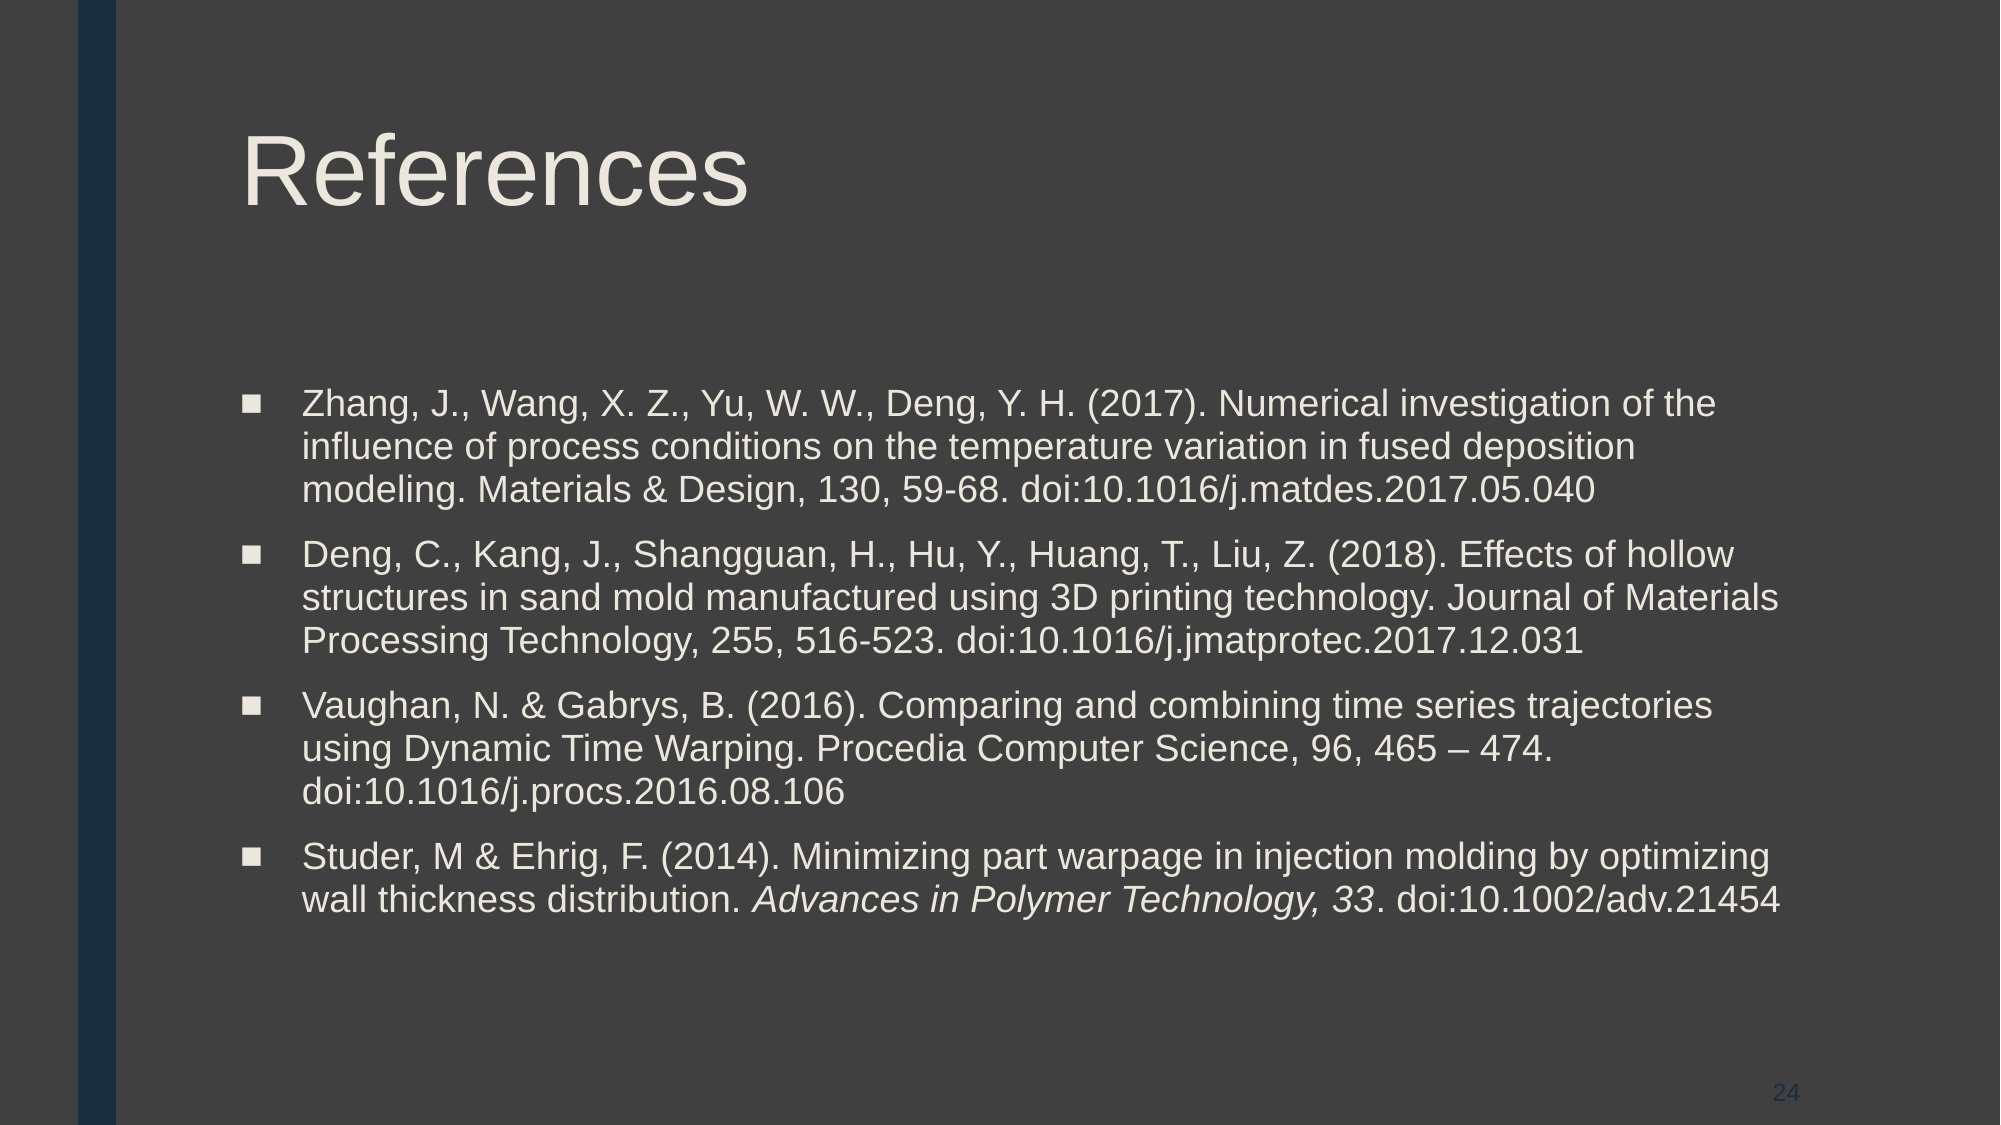

# References
Zhang, J., Wang, X. Z., Yu, W. W., Deng, Y. H. (2017). Numerical investigation of the influence of process conditions on the temperature variation in fused deposition modeling. Materials & Design, 130, 59-68. doi:10.1016/j.matdes.2017.05.040
Deng, C., Kang, J., Shangguan, H., Hu, Y., Huang, T., Liu, Z. (2018). Effects of hollow structures in sand mold manufactured using 3D printing technology. Journal of Materials Processing Technology, 255, 516-523. doi:10.1016/j.jmatprotec.2017.12.031
Vaughan, N. & Gabrys, B. (2016). Comparing and combining time series trajectories using Dynamic Time Warping. Procedia Computer Science, 96, 465 – 474. doi:10.1016/j.procs.2016.08.106
Studer, M & Ehrig, F. (2014). Minimizing part warpage in injection molding by optimizing wall thickness distribution. Advances in Polymer Technology, 33. doi:10.1002/adv.21454

24